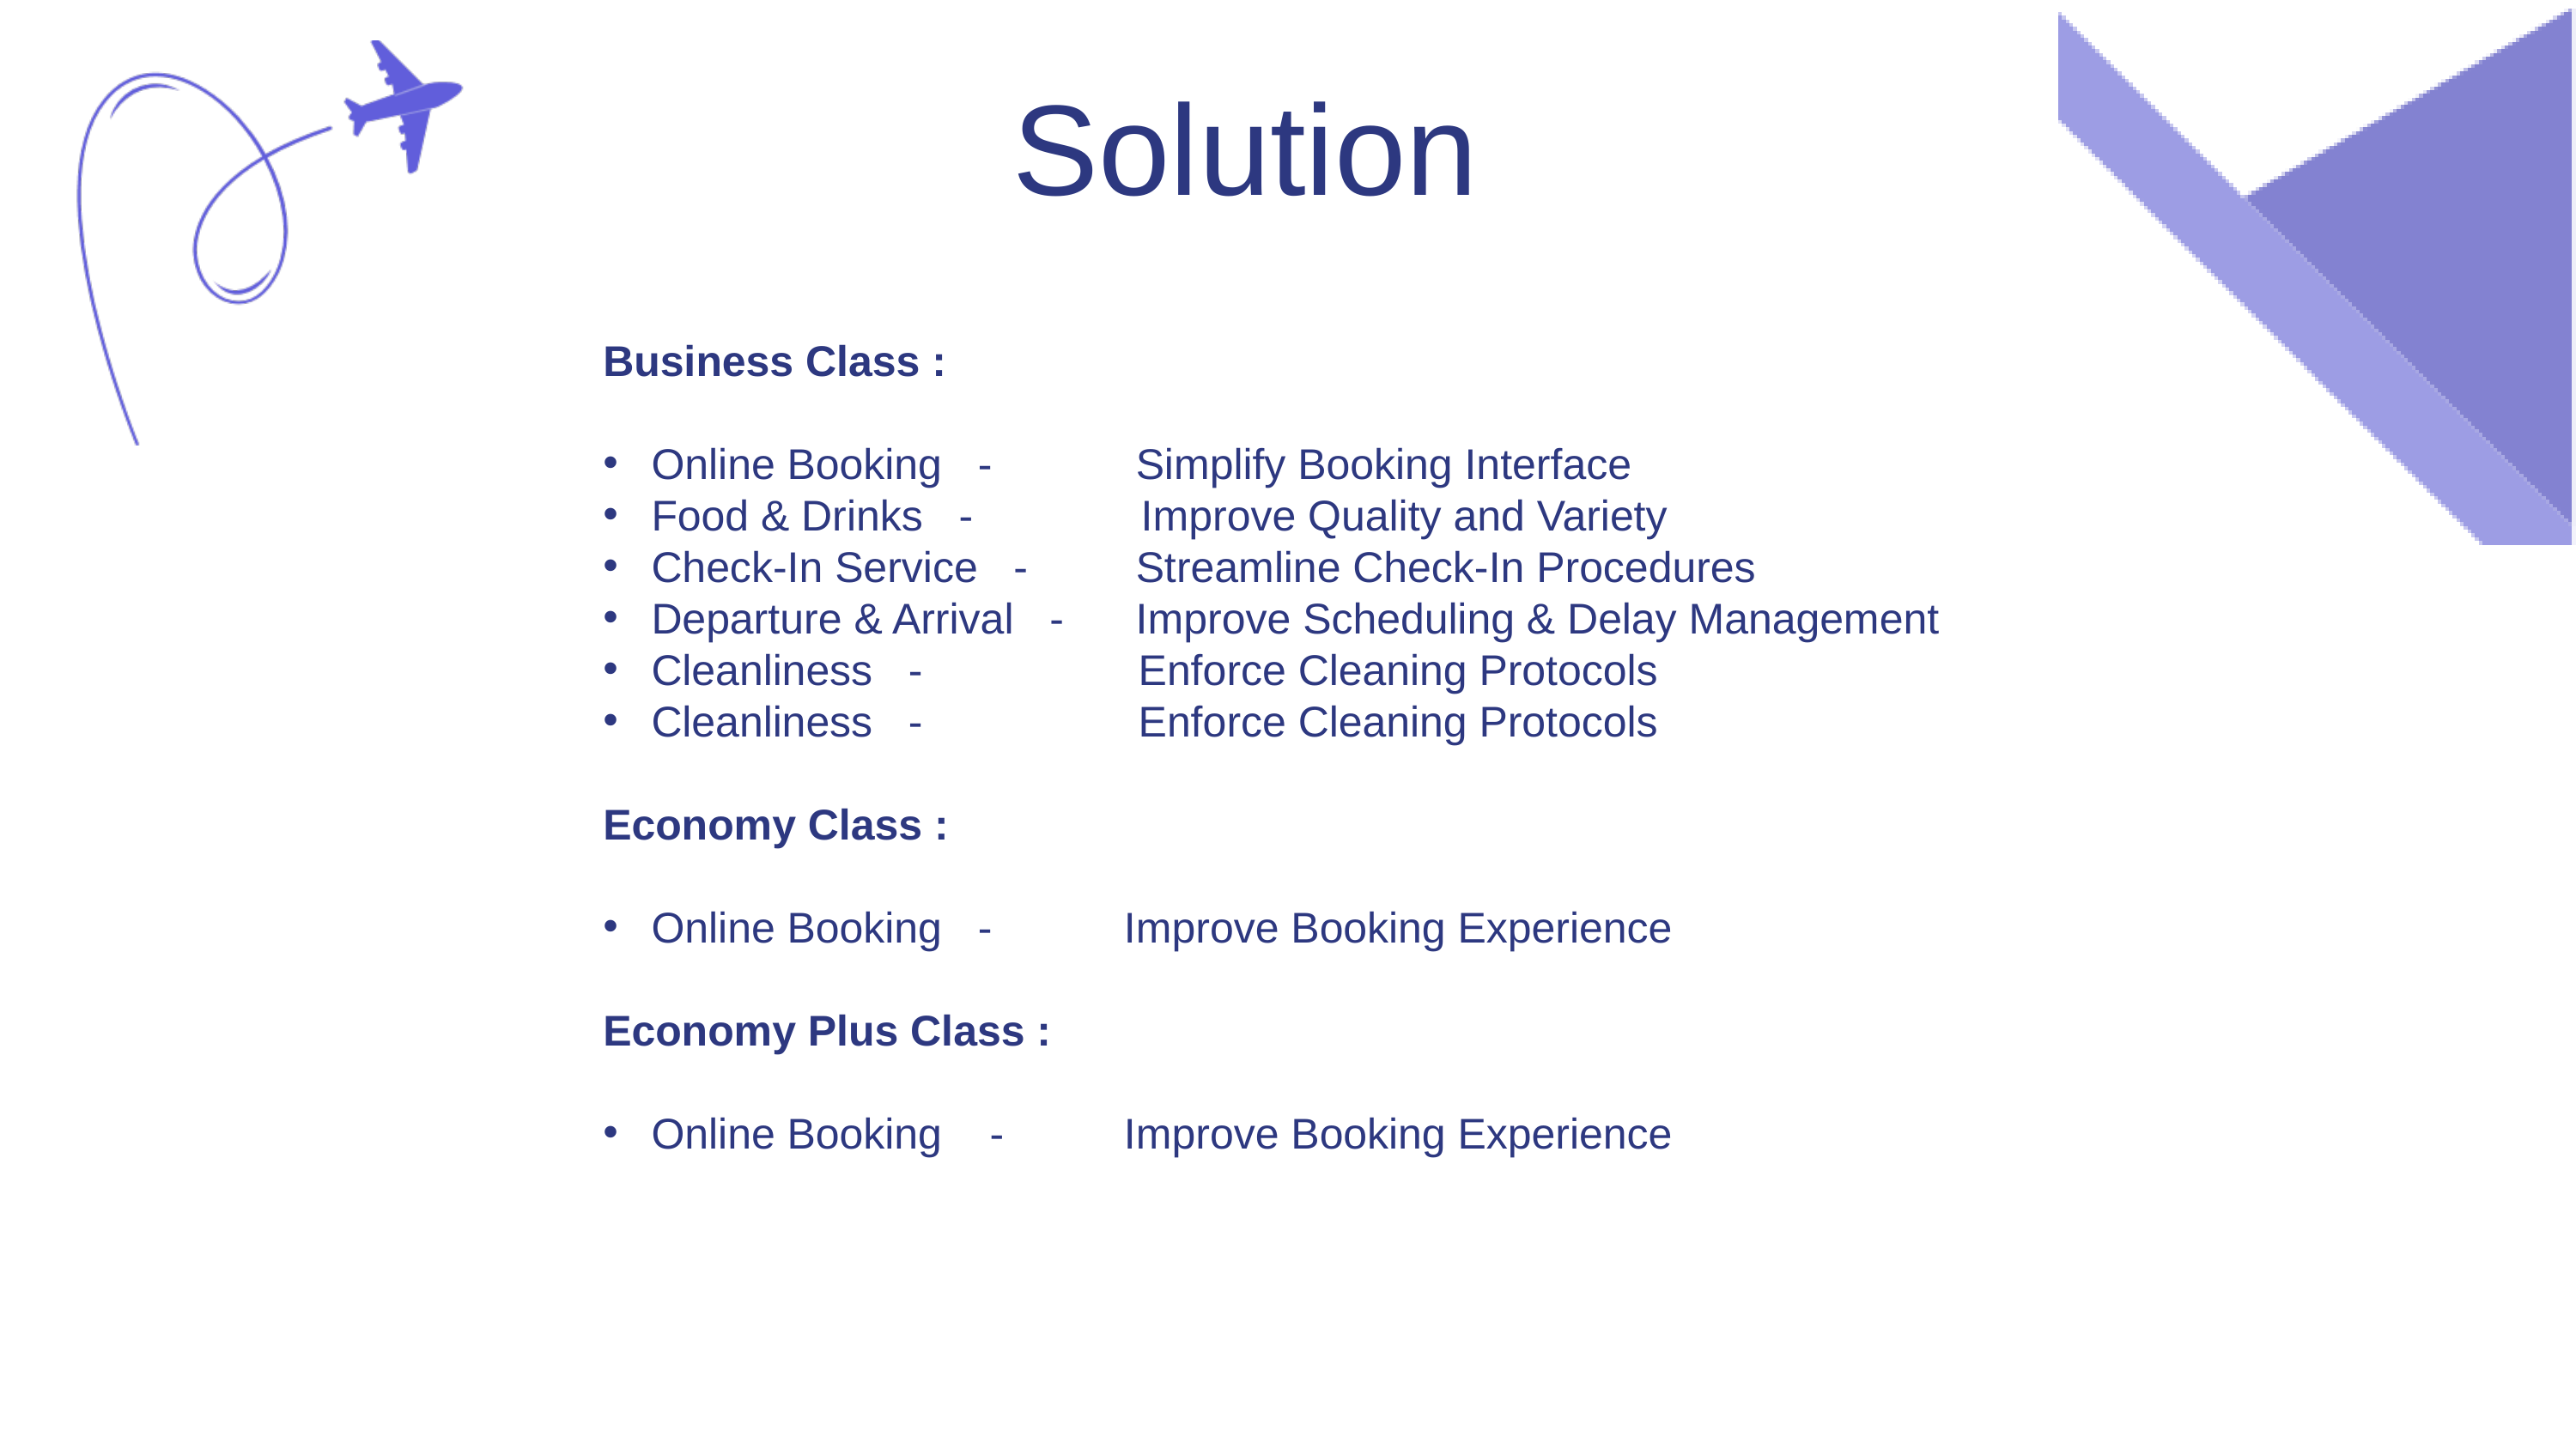

Solution
Business Class :

Online Booking   -            Simplify Booking Interface
Food & Drinks   -              Improve Quality and Variety
Check-In Service   -         Streamline Check-In Procedures
Departure & Arrival   -      Improve Scheduling & Delay Management
Cleanliness   -                  Enforce Cleaning Protocols
Cleanliness   -                  Enforce Cleaning Protocols

Economy Class :

Online Booking   -           Improve Booking Experience

Economy Plus Class :

Online Booking    -          Improve Booking Experience